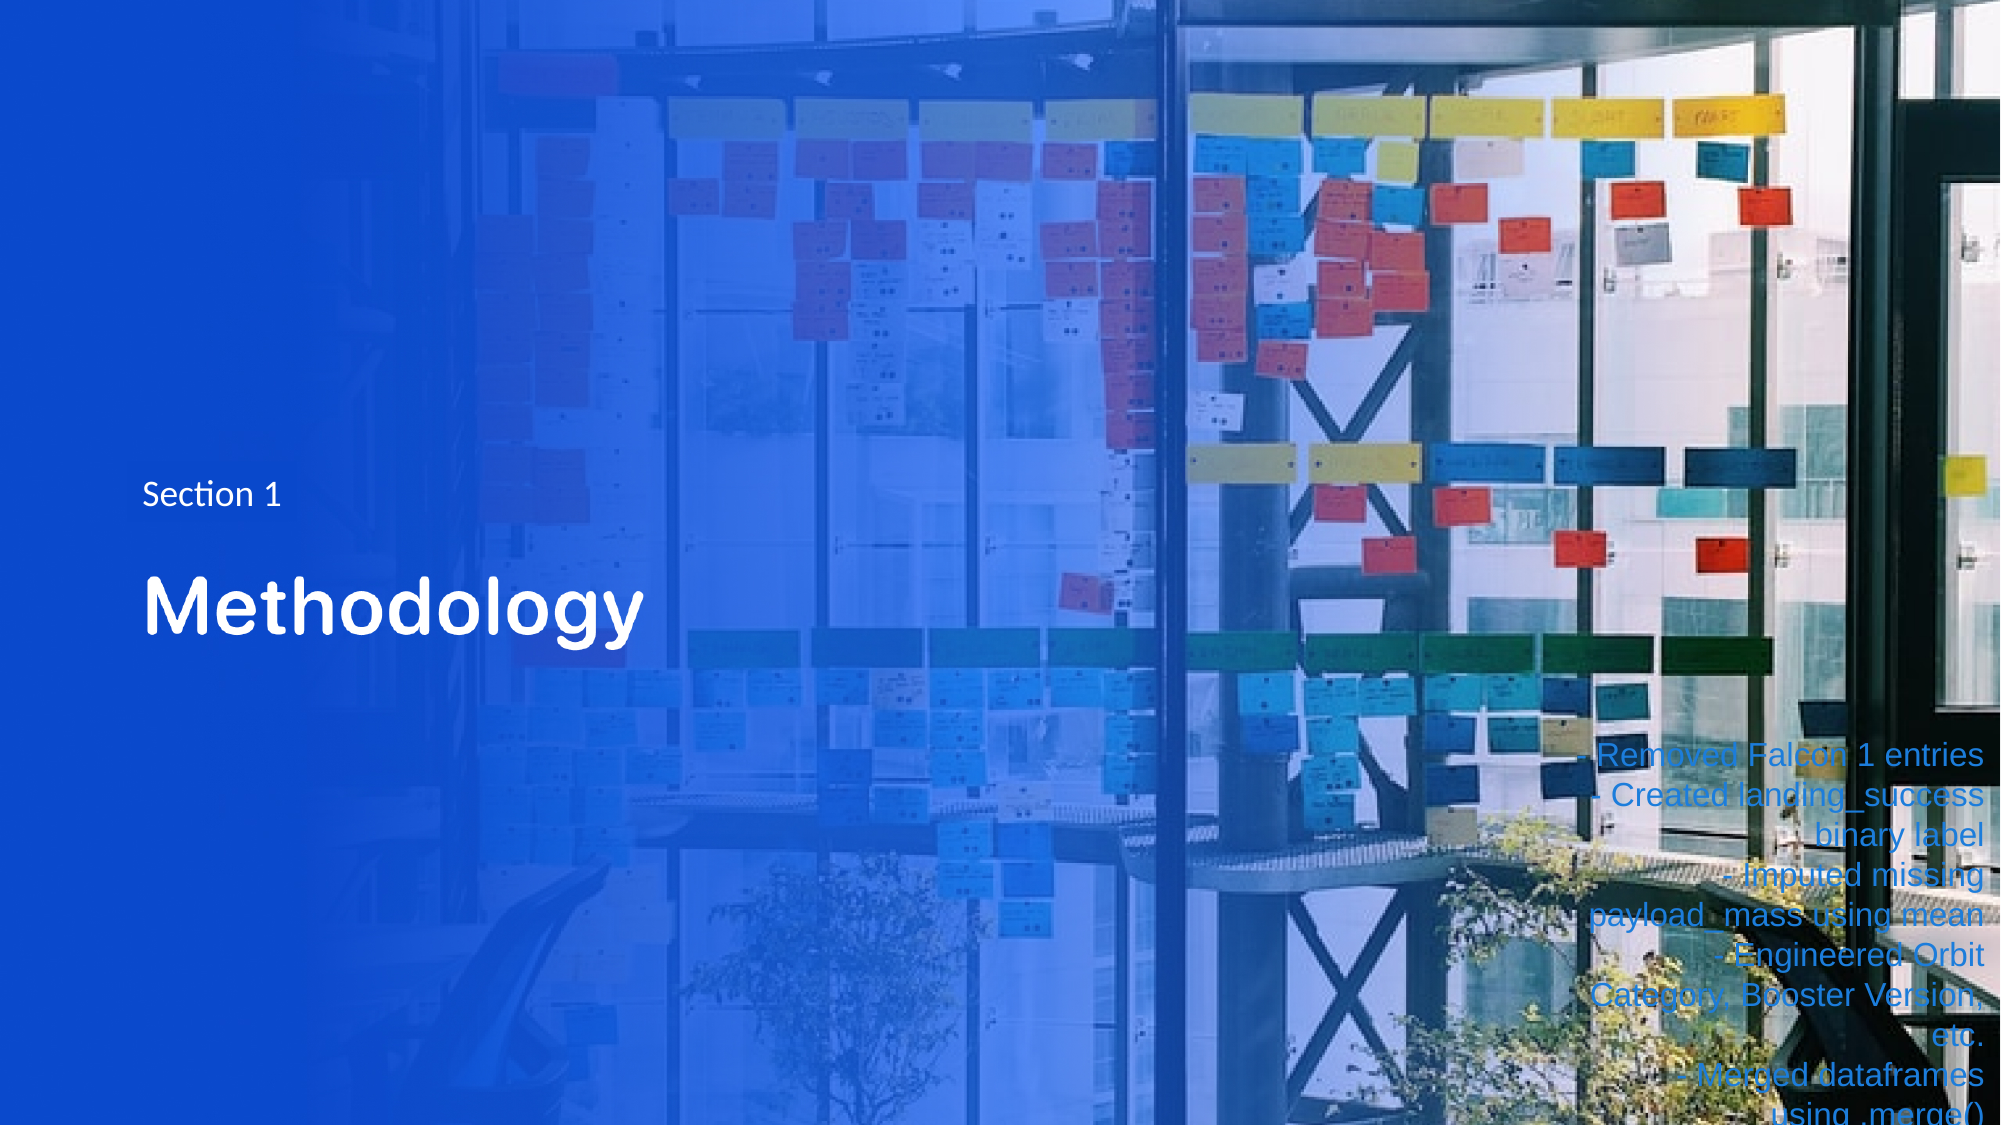

Section 1
- Removed Falcon 1 entries
- Created landing_success binary label
- Imputed missing payload_mass using mean
- Engineered Orbit Category, Booster Version, etc.
- Merged dataframes using .merge()
- Removed nulls and duplicates

GitHub Notebook: https://github.com/yourusername/spacex-data-wrangling